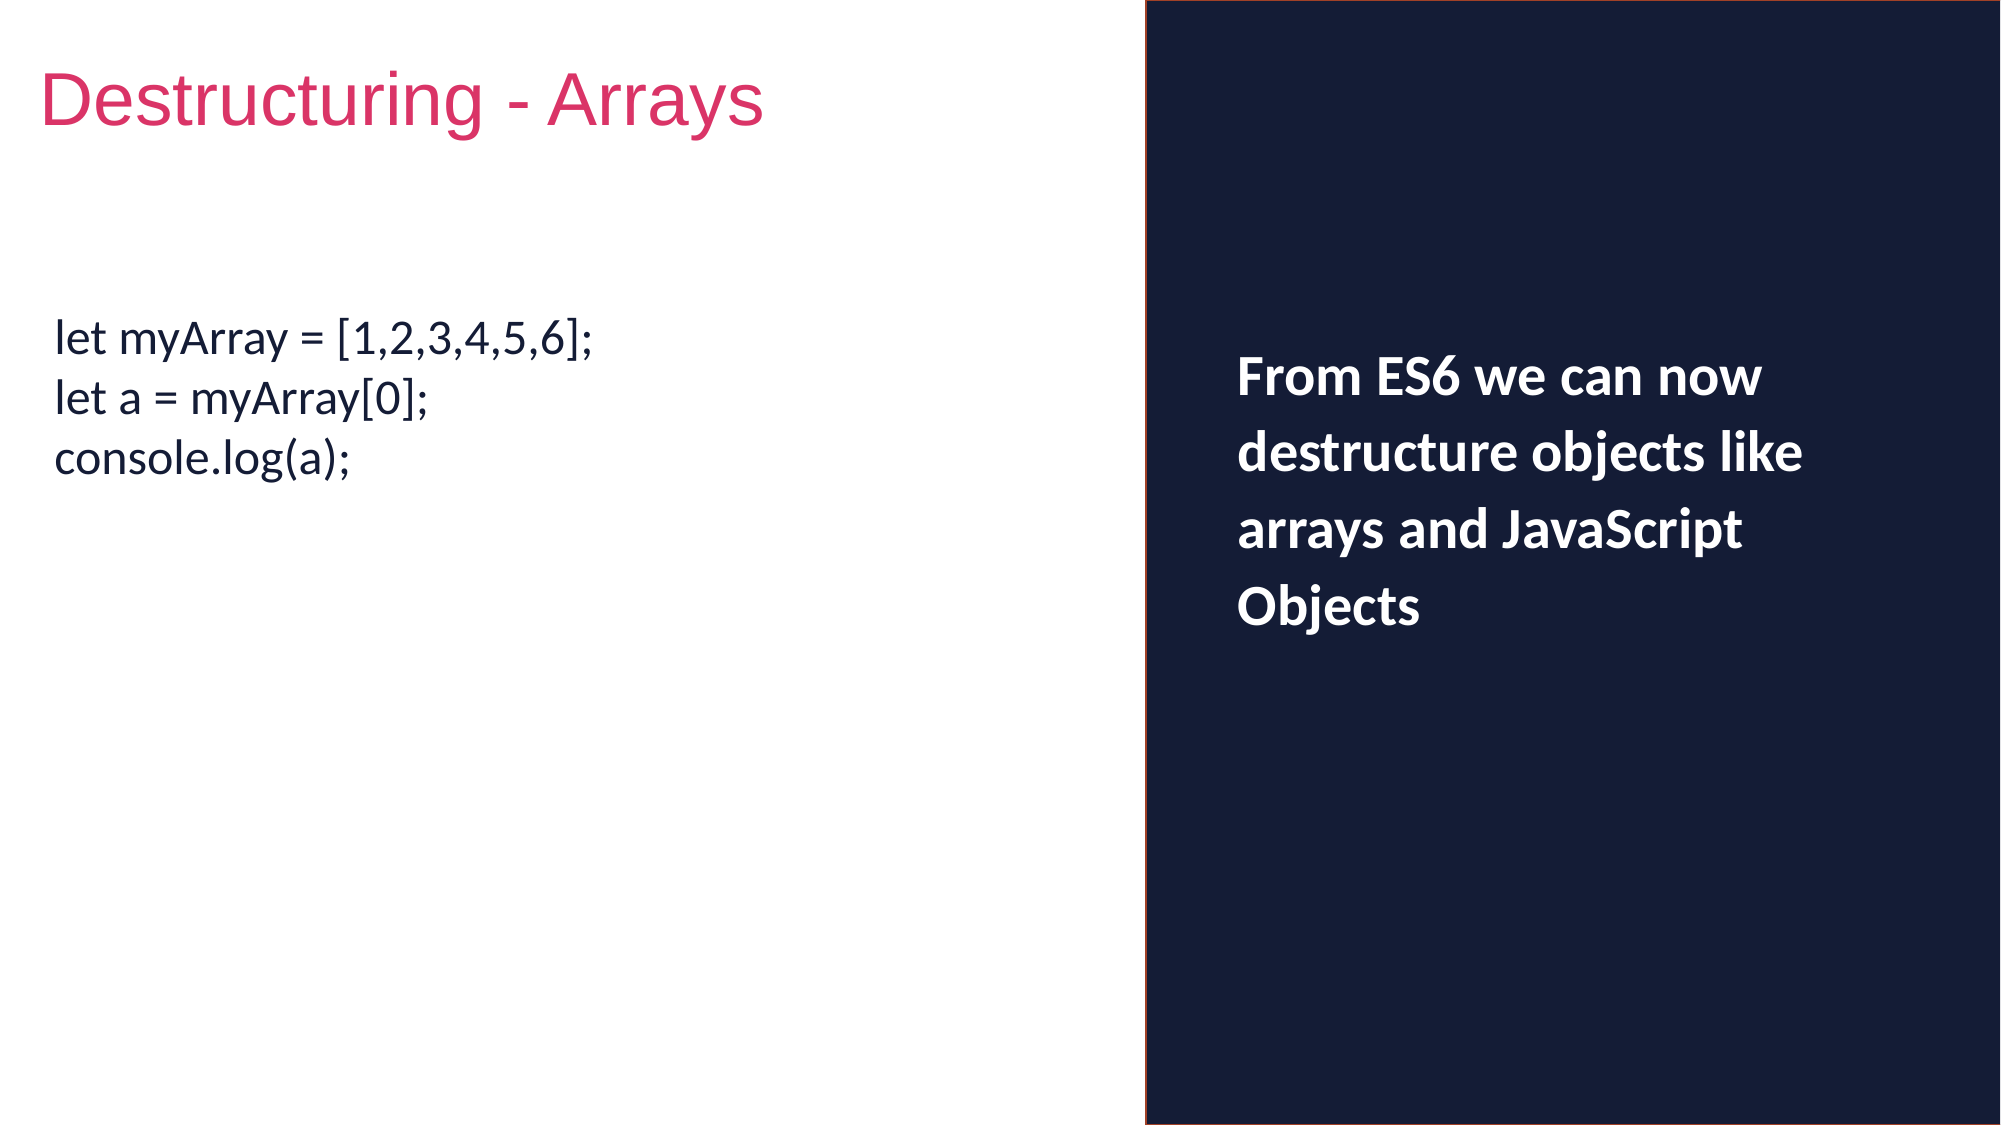

Destructuring - Arrays
let myArray = [1,2,3,4,5,6];
let a = myArray[0];
console.log(a);
From ES6 we can now destructure objects like arrays and JavaScript Objects